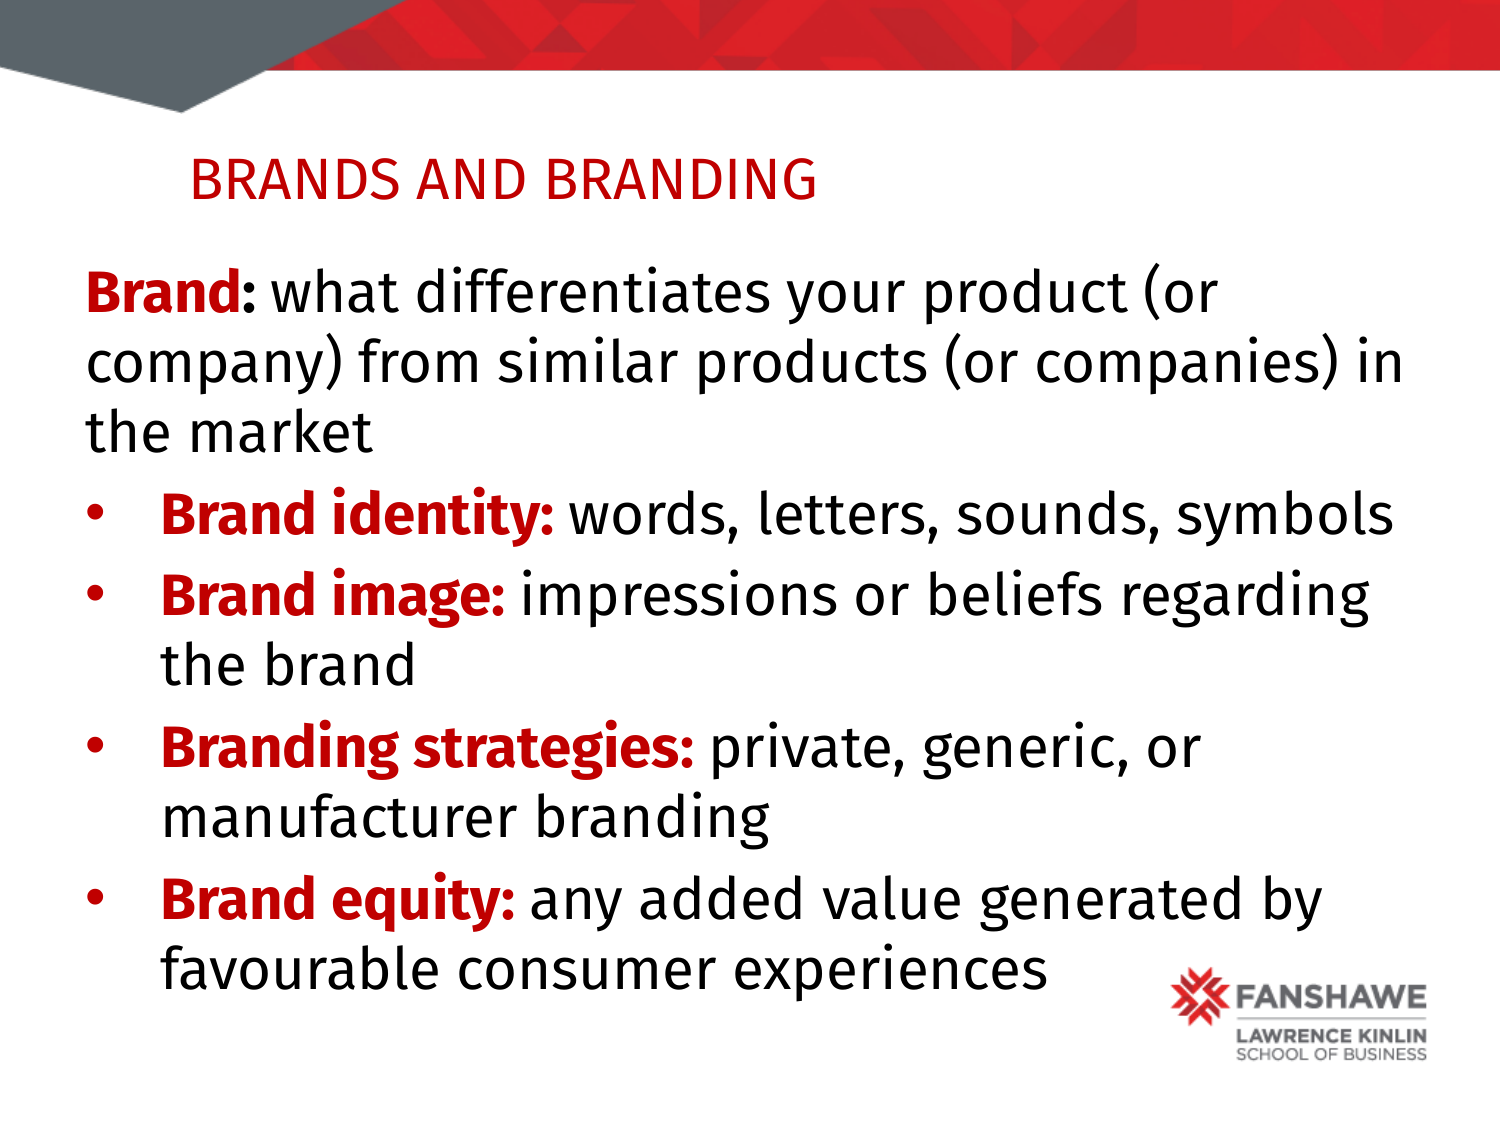

# Brands and branding
Brand: what differentiates your product (or company) from similar products (or companies) in the market
Brand identity: words, letters, sounds, symbols
Brand image: impressions or beliefs regarding the brand
Branding strategies: private, generic, or manufacturer branding
Brand equity: any added value generated by favourable consumer experiences